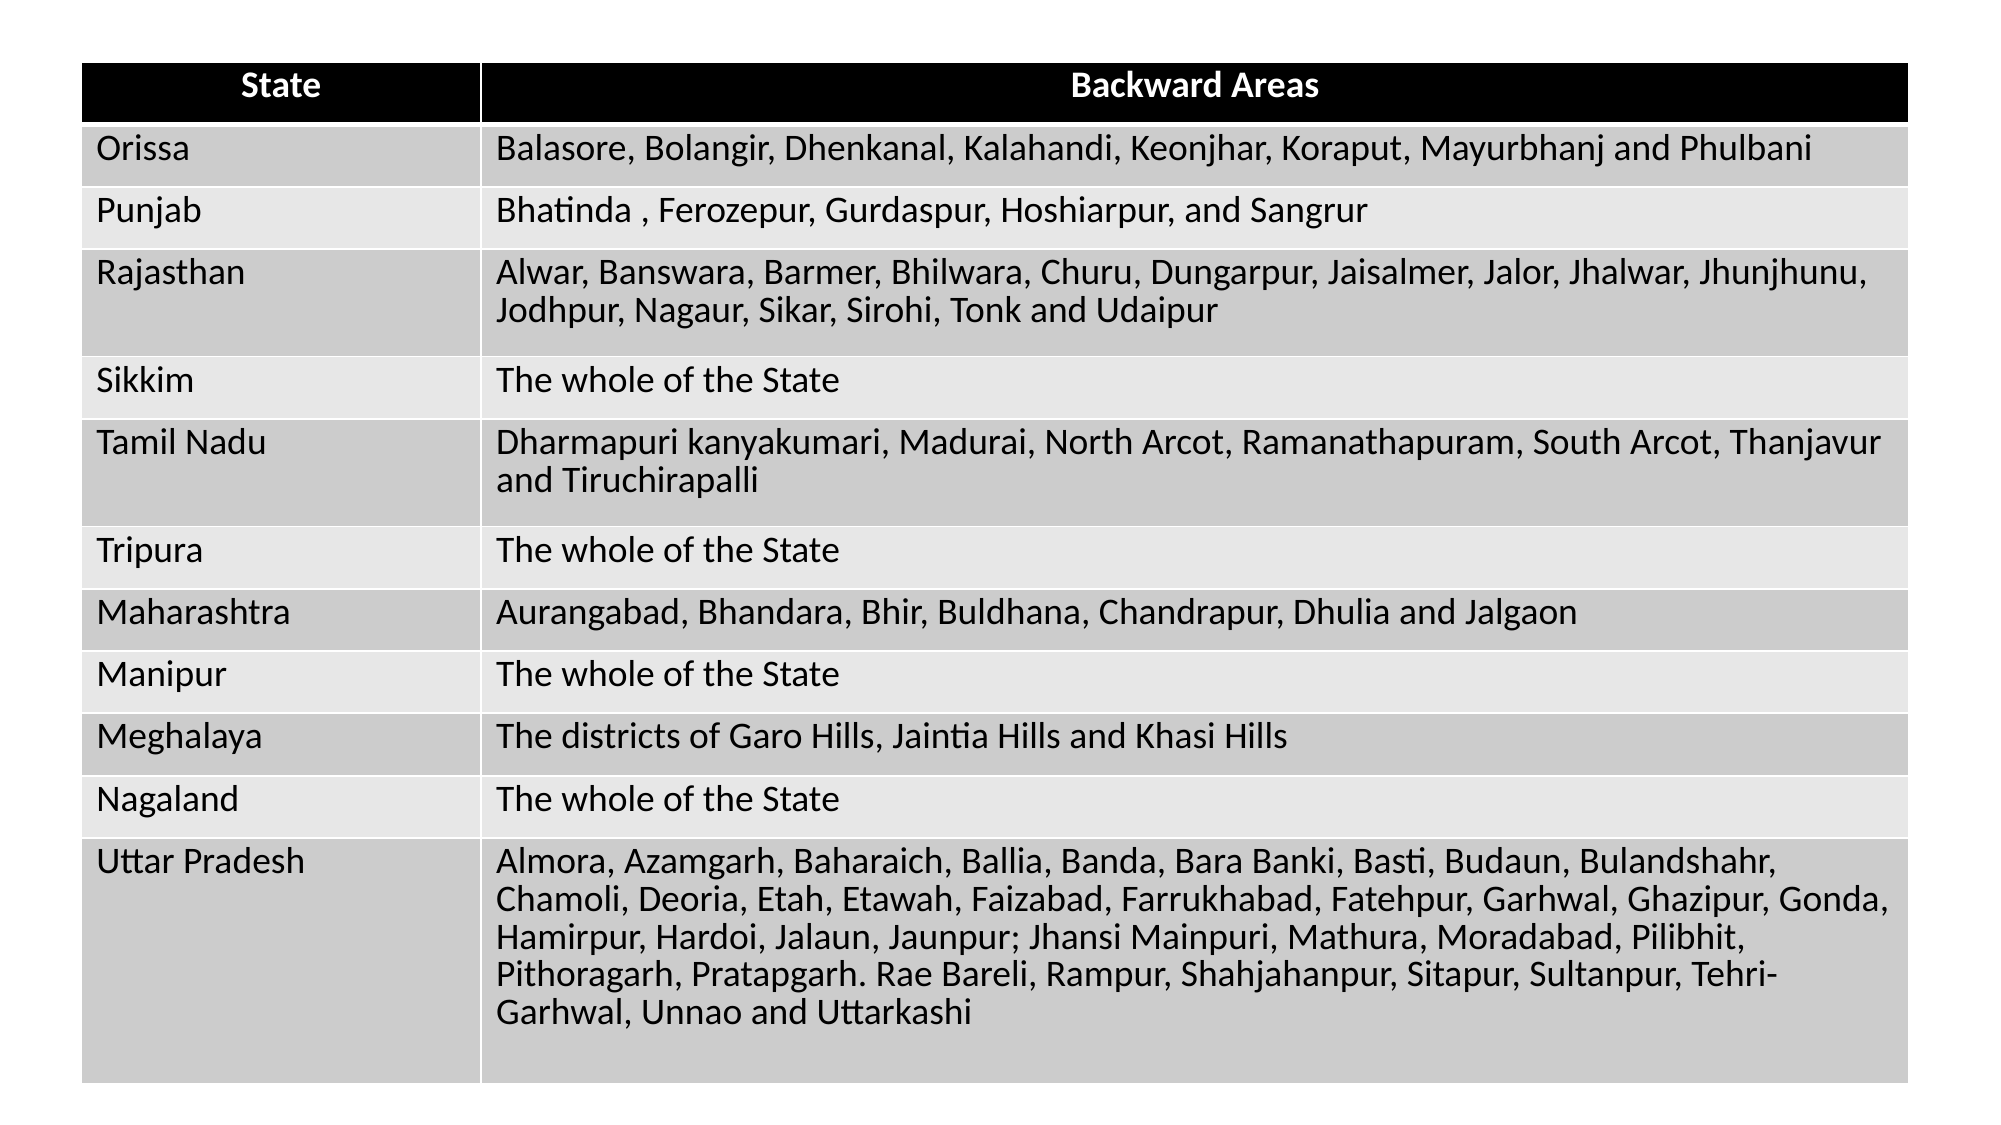

| State | Backward Areas |
| --- | --- |
| Orissa | Balasore, Bolangir, Dhenkanal, Kalahandi, Keonjhar, Koraput, Mayurbhanj and Phulbani |
| Punjab | Bhatinda , Ferozepur, Gurdaspur, Hoshiarpur, and Sangrur |
| Rajasthan | Alwar, Banswara, Barmer, Bhilwara, Churu, Dungarpur, Jaisalmer, Jalor, Jhalwar, Jhunjhunu, Jodhpur, Nagaur, Sikar, Sirohi, Tonk and Udaipur |
| Sikkim | The whole of the State |
| Tamil Nadu | Dharmapuri kanyakumari, Madurai, North Arcot, Ramanathapuram, South Arcot, Thanjavur and Tiruchirapalli |
| Tripura | The whole of the State |
| Maharashtra | Aurangabad, Bhandara, Bhir, Buldhana, Chandrapur, Dhulia and Jalgaon |
| Manipur | The whole of the State |
| Meghalaya | The districts of Garo Hills, Jaintia Hills and Khasi Hills |
| Nagaland | The whole of the State |
| Uttar Pradesh | Almora, Azamgarh, Baharaich, Ballia, Banda, Bara Banki, Basti, Budaun, Bulandshahr, Chamoli, Deoria, Etah, Etawah, Faizabad, Farrukhabad, Fatehpur, Garhwal, Ghazipur, Gonda, Hamirpur, Hardoi, Jalaun, Jaunpur; Jhansi Mainpuri, Mathura, Moradabad, Pilibhit, Pithoragarh, Pratapgarh. Rae Bareli, Rampur, Shahjahanpur, Sitapur, Sultanpur, Tehri-Garhwal, Unnao and Uttarkashi |